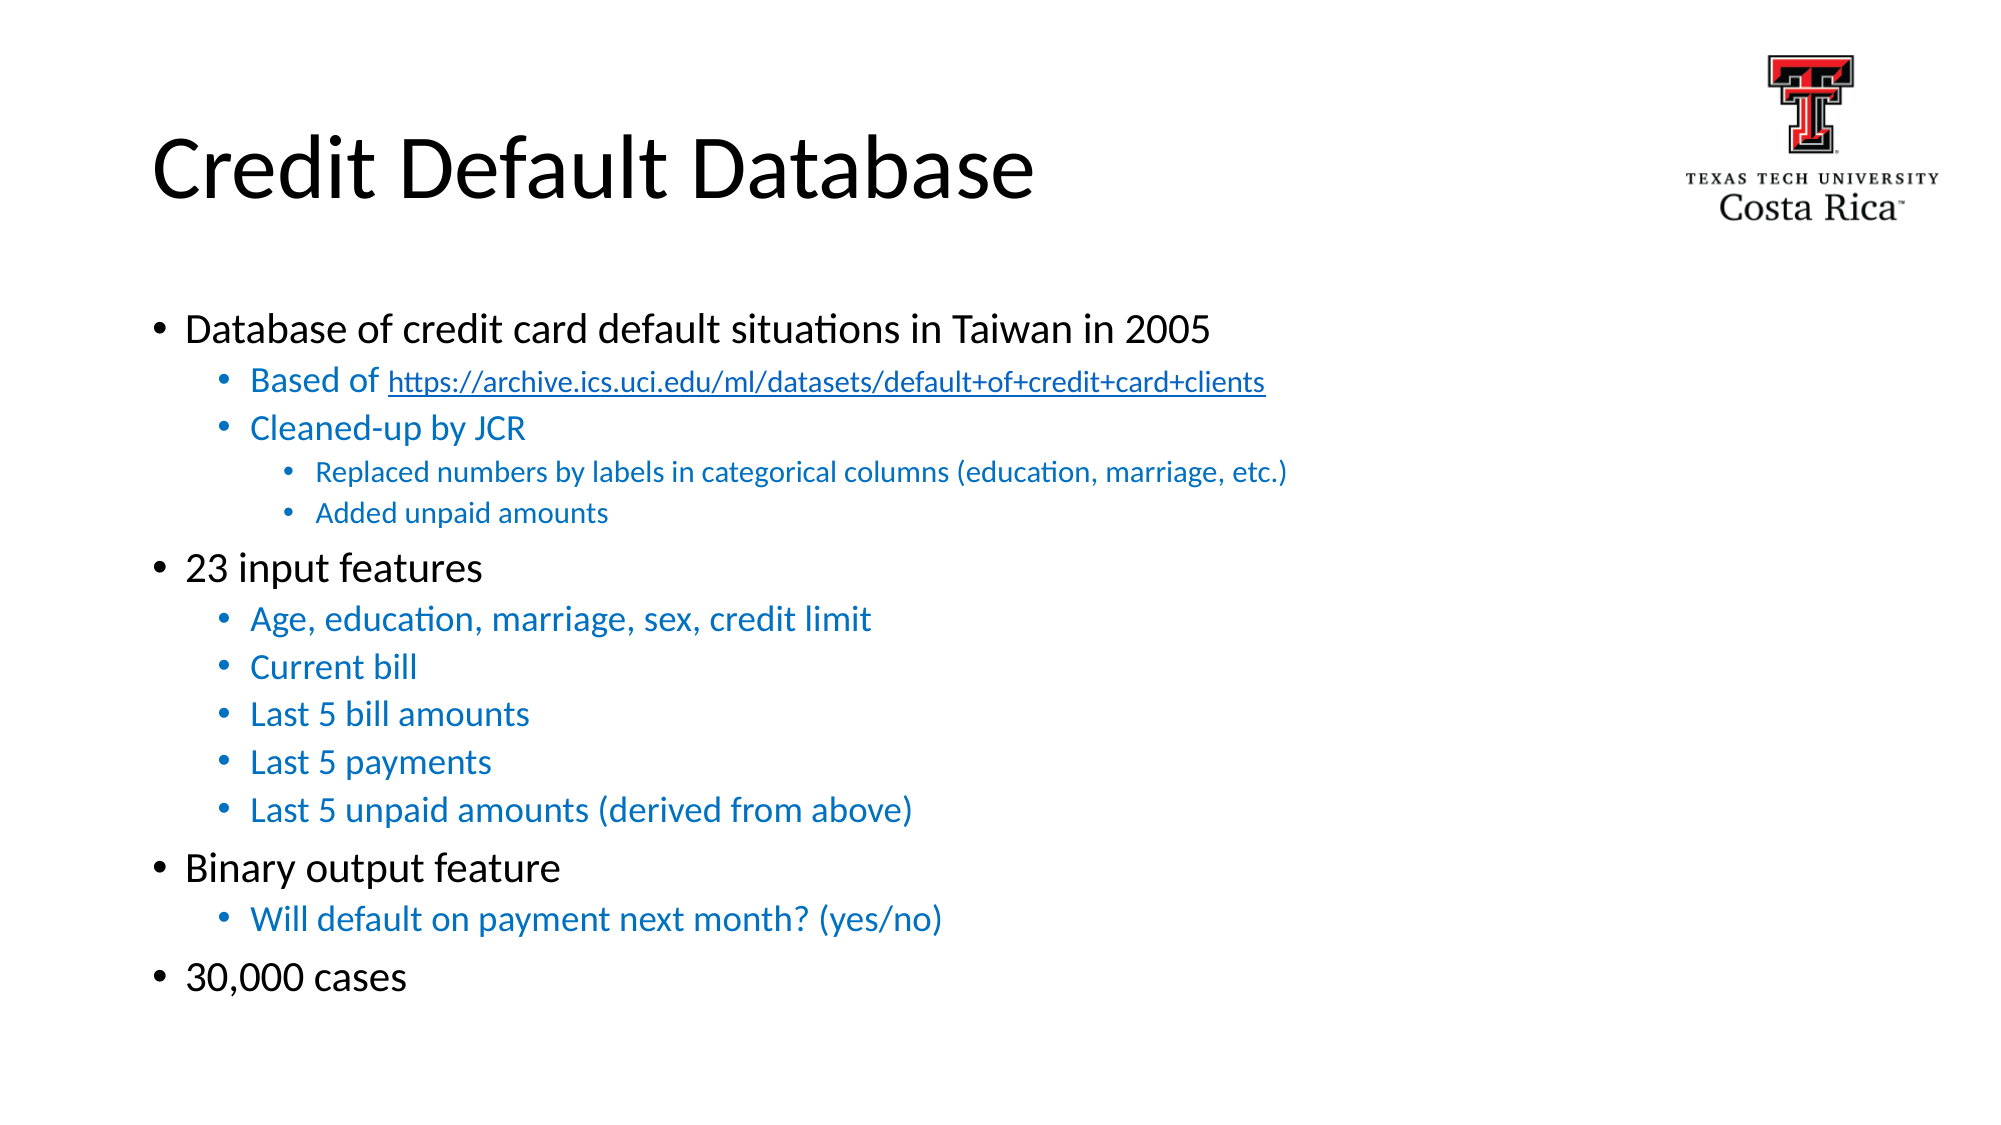

# Credit Default Database
Database of credit card default situations in Taiwan in 2005
Based of https://archive.ics.uci.edu/ml/datasets/default+of+credit+card+clients
Cleaned-up by JCR
Replaced numbers by labels in categorical columns (education, marriage, etc.)
Added unpaid amounts
23 input features
Age, education, marriage, sex, credit limit
Current bill
Last 5 bill amounts
Last 5 payments
Last 5 unpaid amounts (derived from above)
Binary output feature
Will default on payment next month? (yes/no)
30,000 cases